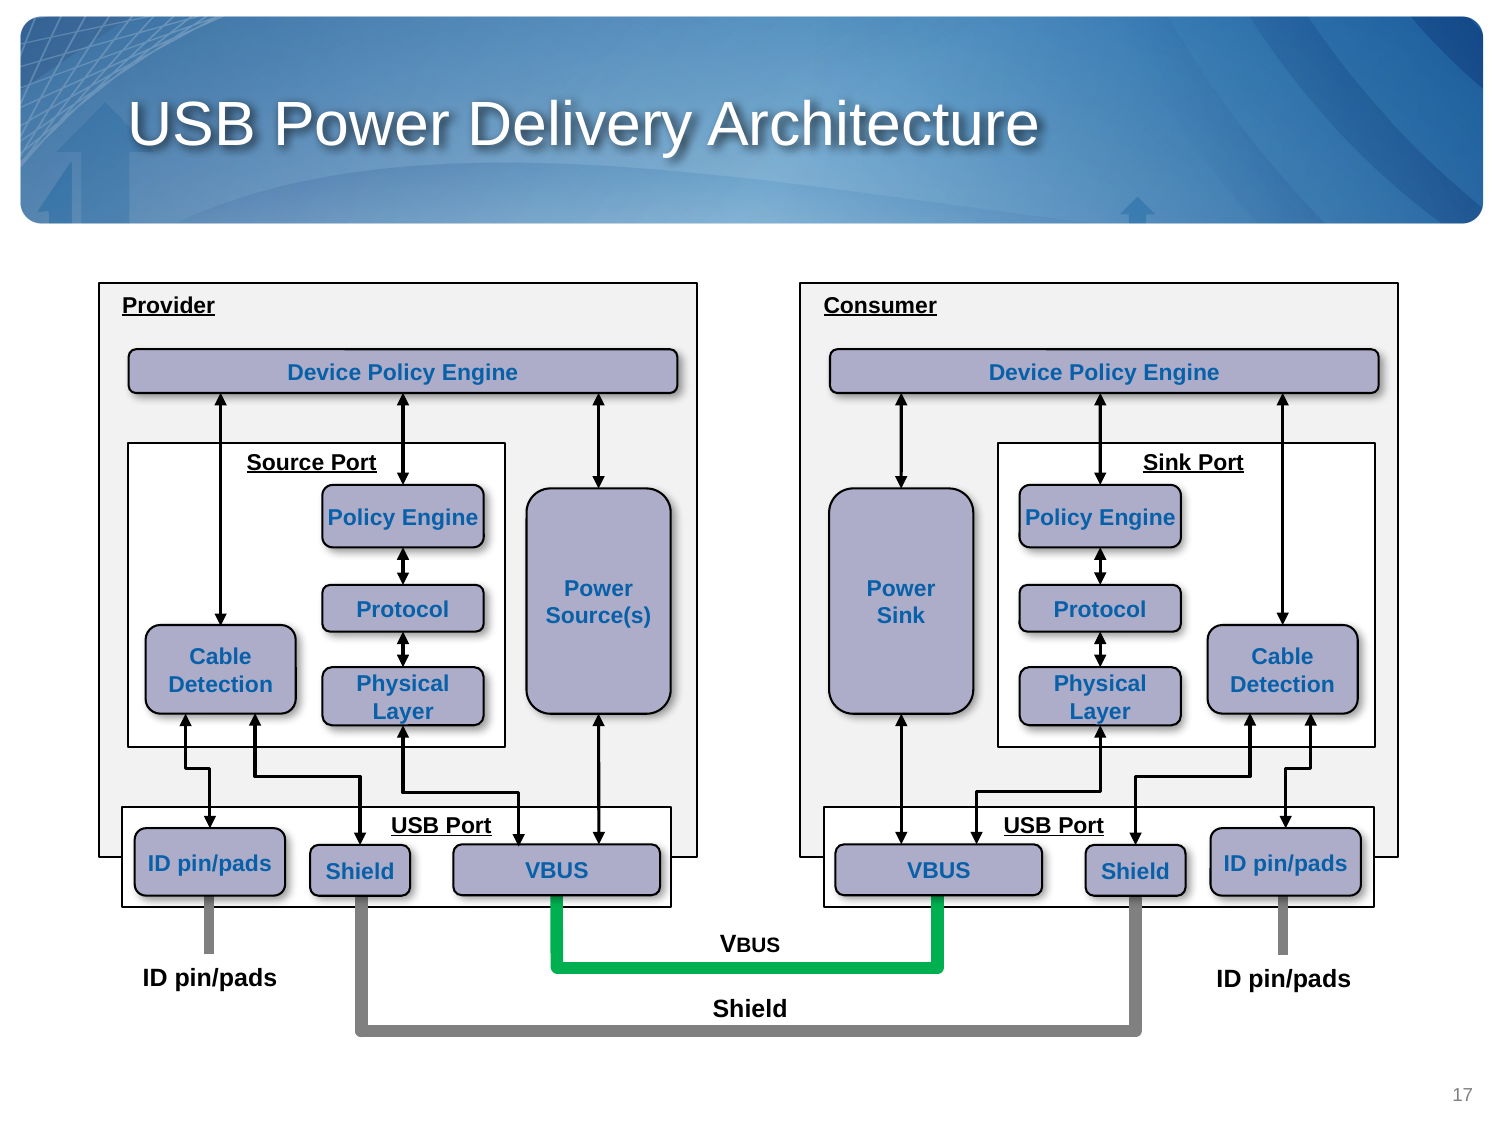

# USB Power Delivery Architecture

Provider

Consumer
Device Policy Engine
Device Policy Engine

Sink Port
Policy Engine
Protocol
Cable Detection
Physical Layer
Source Port
Policy Engine
Power Source(s)
Power
Sink
Protocol
Cable Detection
Physical Layer
USB Port
USB Port

ID pin/pads
ID pin/pads
VBUS
VBUS
Shield
Shield
ID pin/pads
ID pin/pads
VBUS
Shield
17